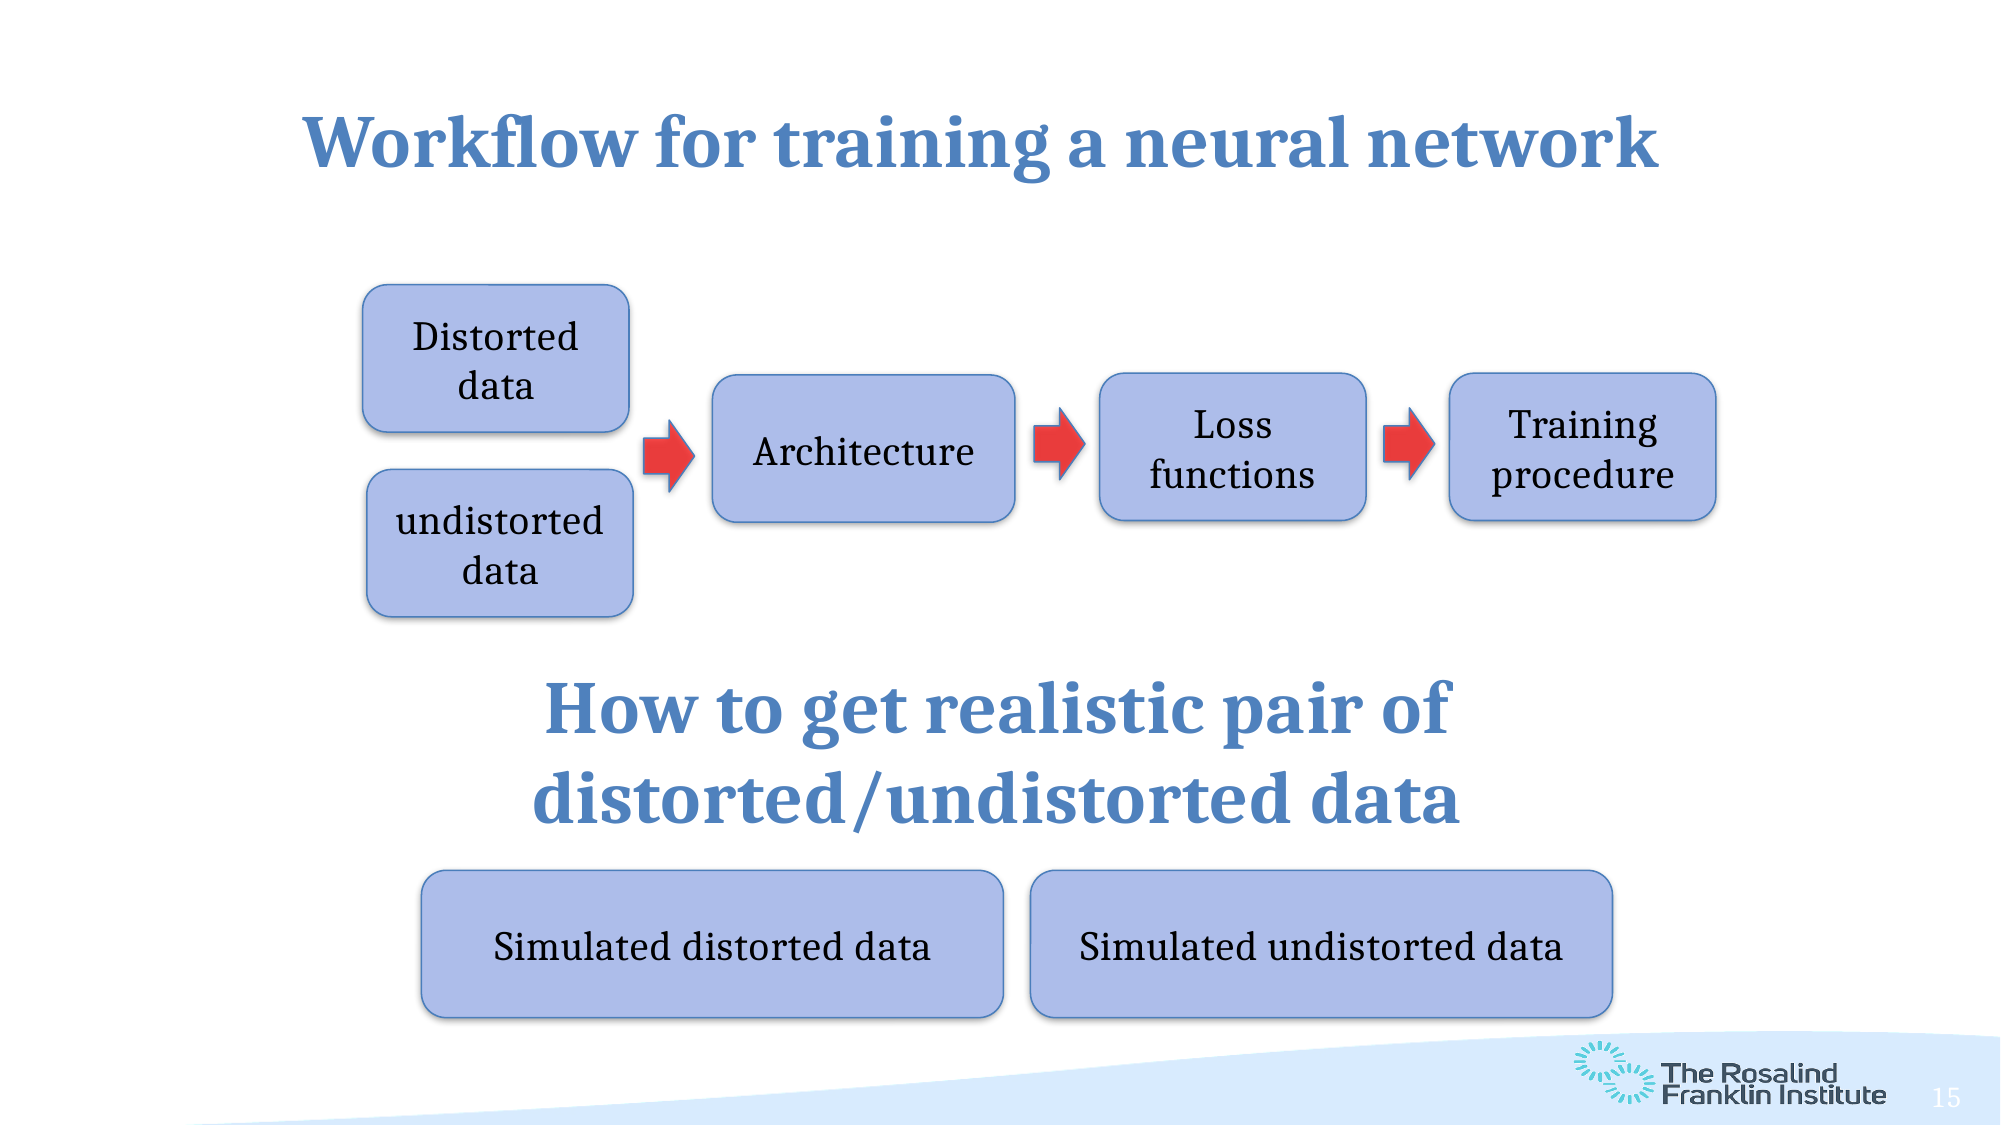

Workflow for training a neural network
Distorted data
Loss functions
Training procedure
Architecture

undistorted data
How to get realistic pair of distorted/undistorted data
Simulated distorted data
Simulated undistorted data
15